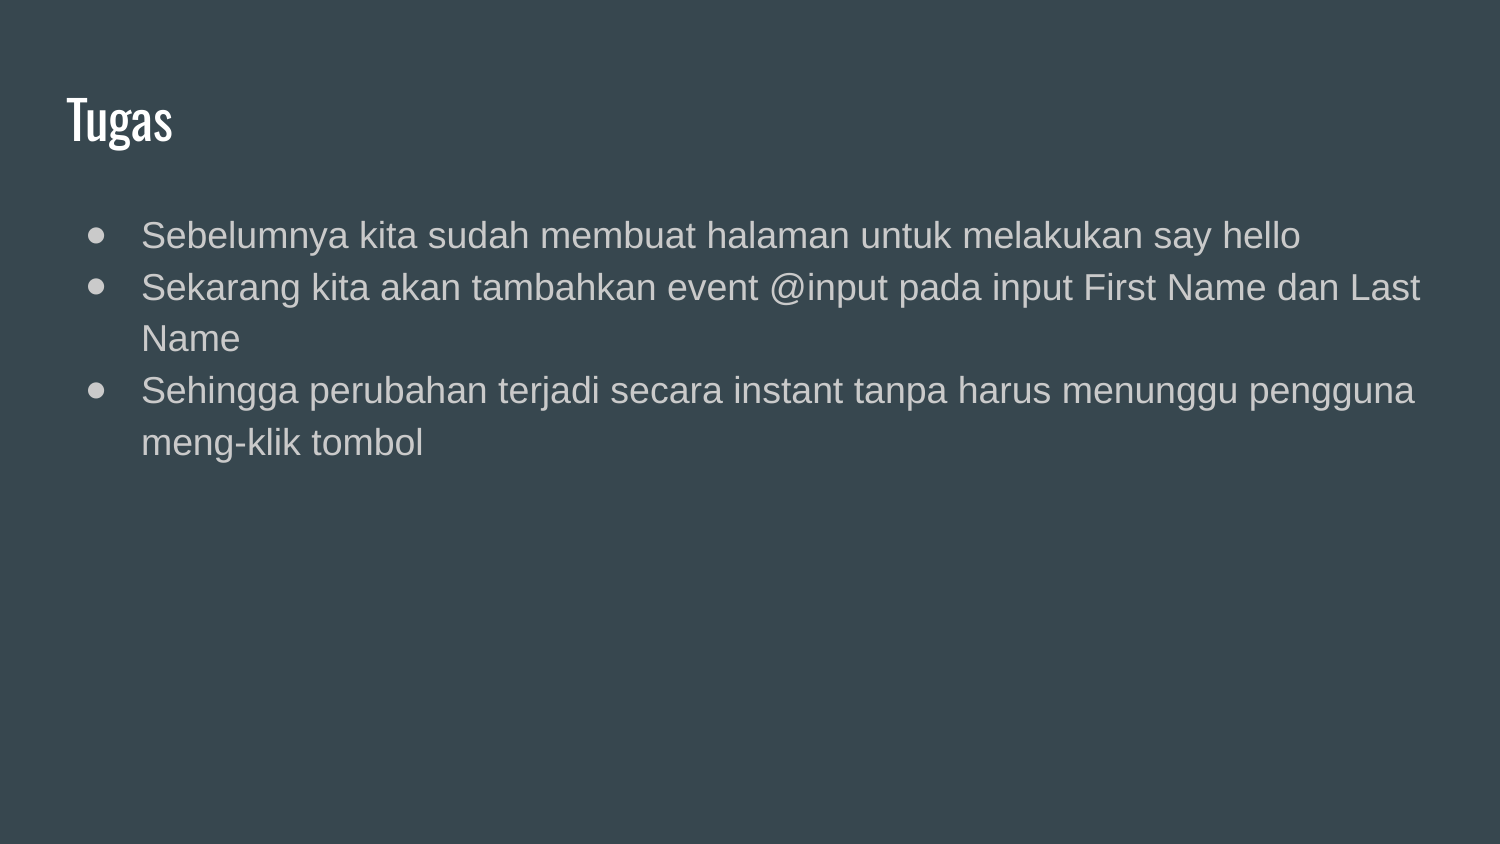

# Tugas
Sebelumnya kita sudah membuat halaman untuk melakukan say hello
Sekarang kita akan tambahkan event @input pada input First Name dan Last Name
Sehingga perubahan terjadi secara instant tanpa harus menunggu pengguna meng-klik tombol